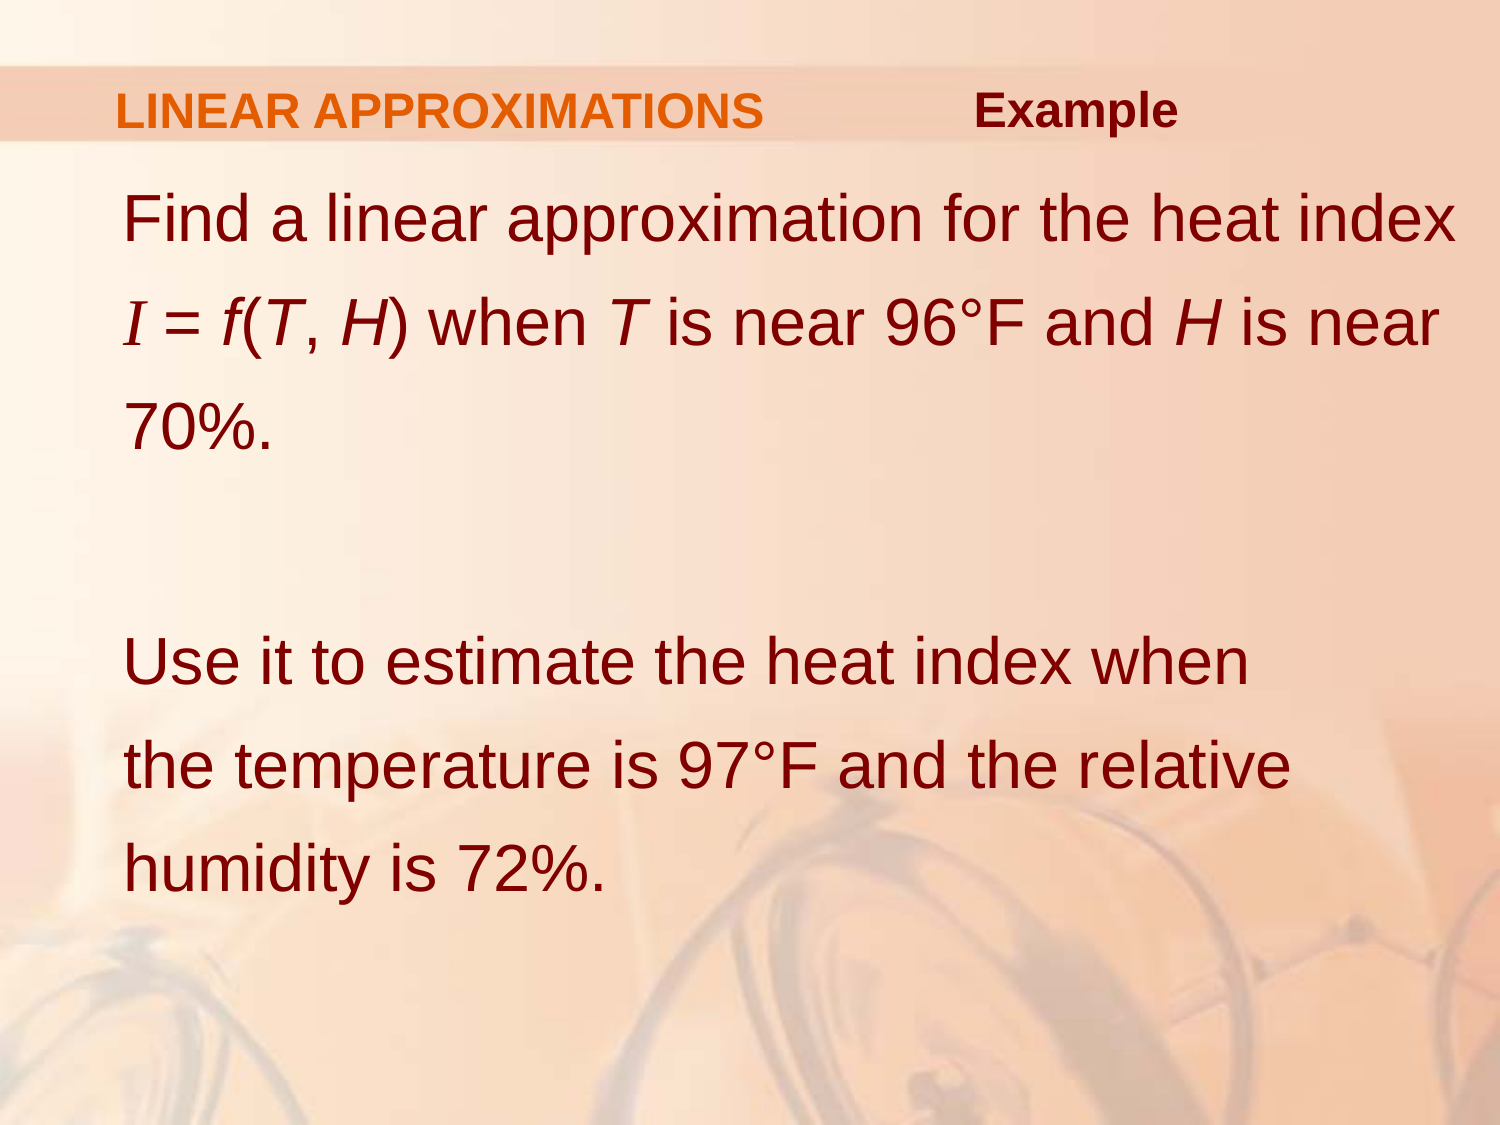

# LINEAR APPROXIMATIONS
Example
Find a linear approximation for the heat index I = f(T, H) when T is near 96°F and H is near 70%.

Use it to estimate the heat index when
the temperature is 97°F and the relative humidity is 72%.